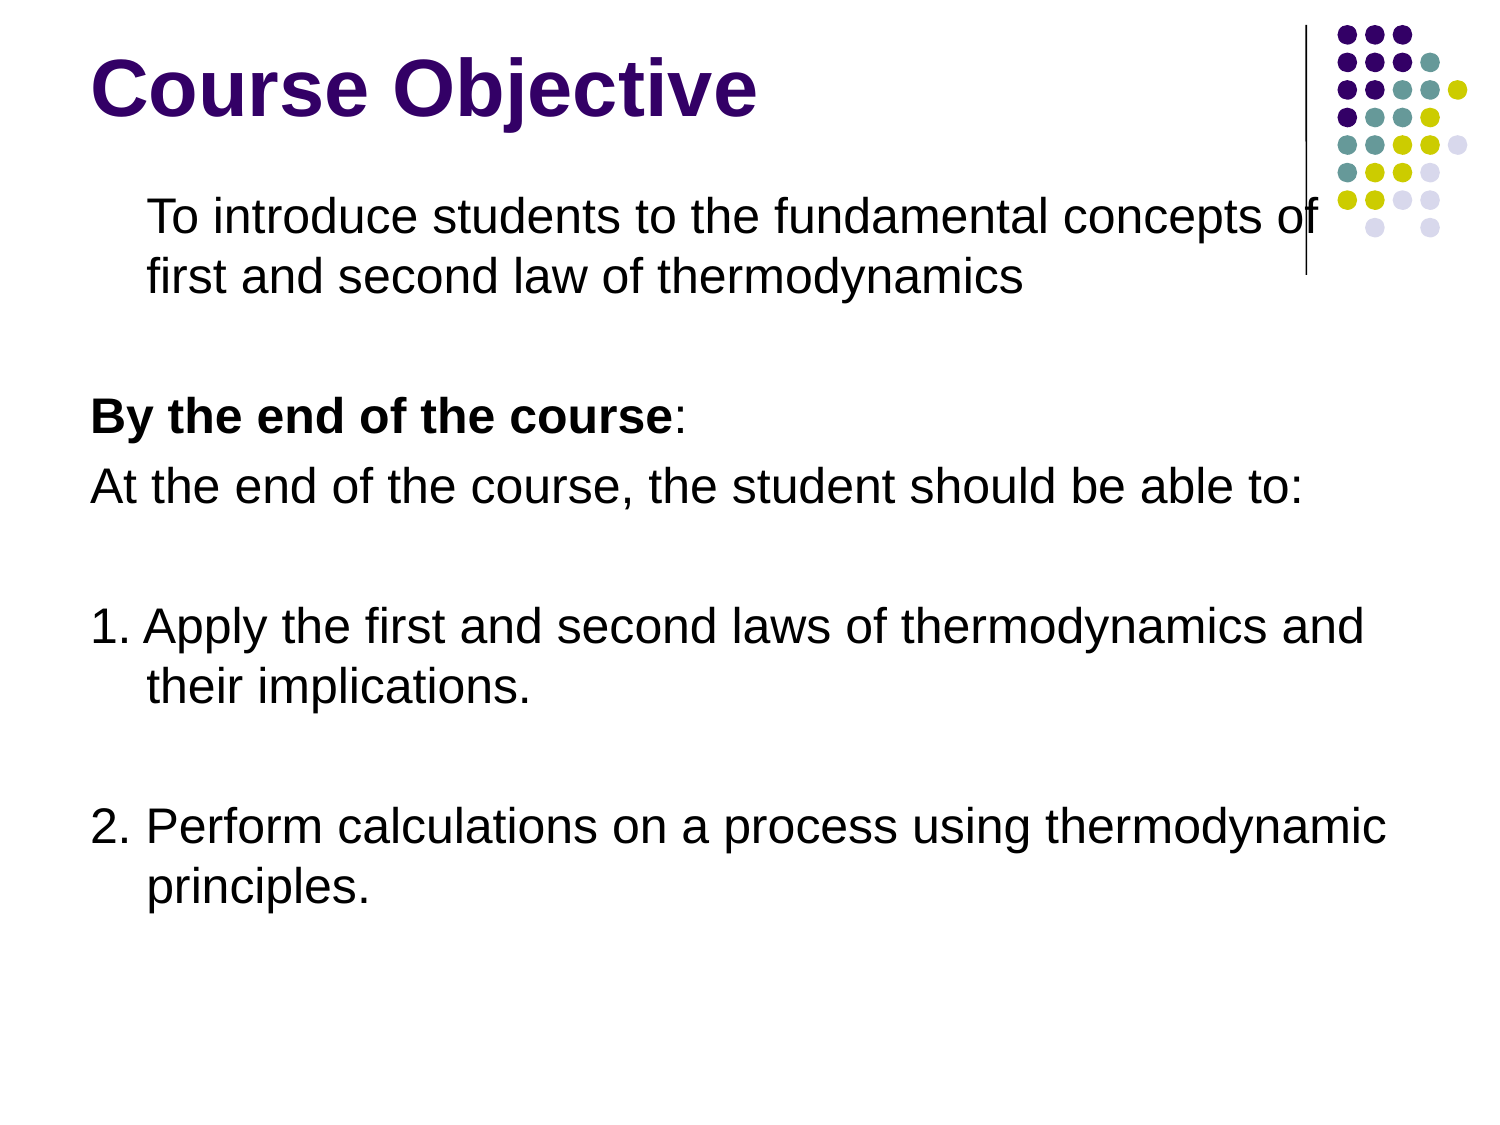

# Course Objective
	To introduce students to the fundamental concepts of first and second law of thermodynamics

By the end of the course:
At the end of the course, the student should be able to:

1. Apply the first and second laws of thermodynamics and their implications.

2. Perform calculations on a process using thermodynamic principles.